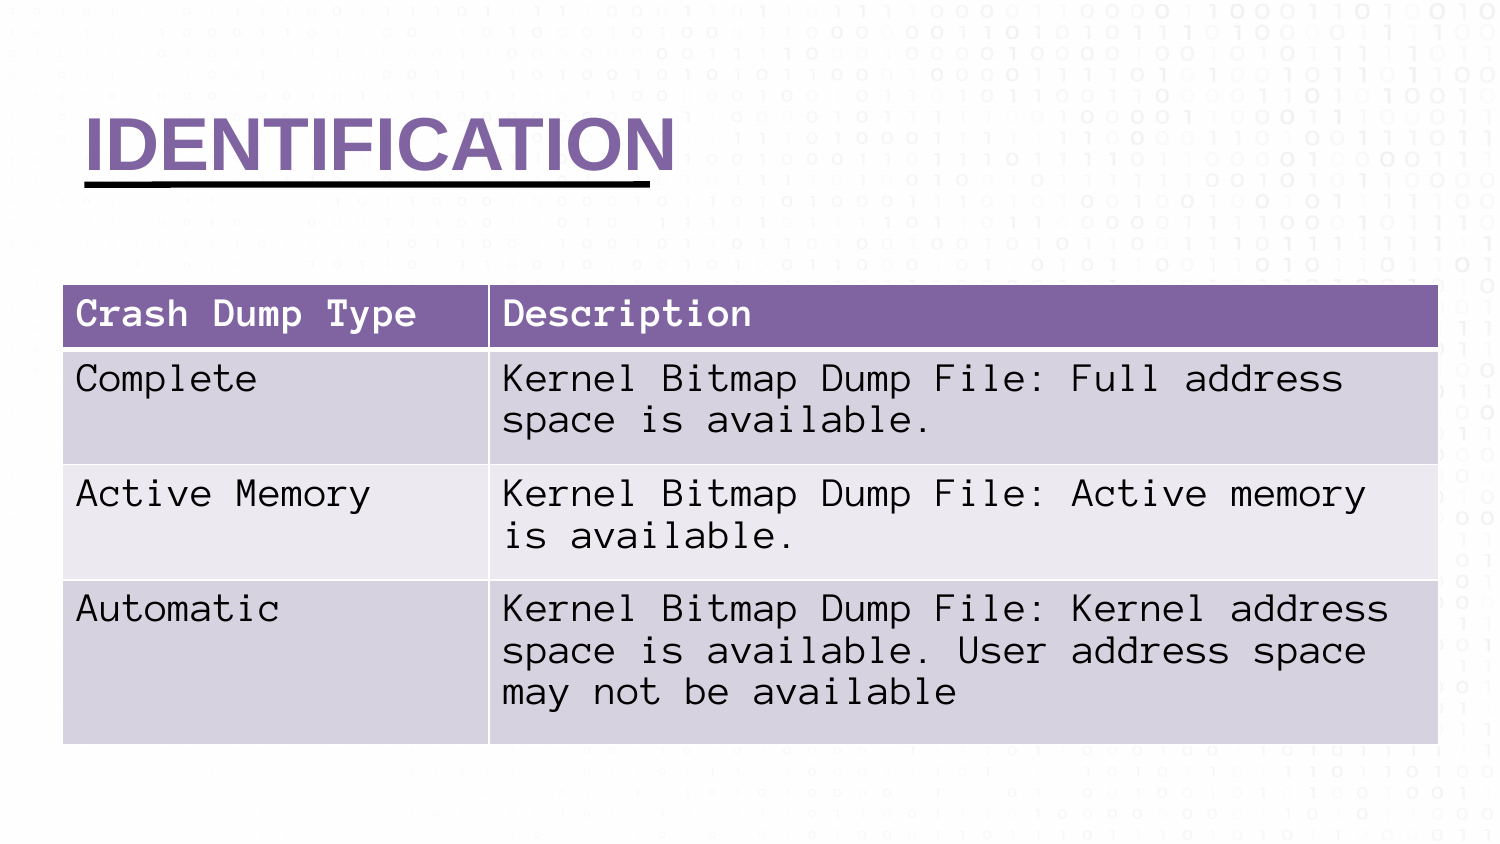

IDENTIFICATION

| Crash Dump Type | Description |
| --- | --- |
| Complete | Kernel Bitmap Dump File: Full address space is available. |
| Active Memory | Kernel Bitmap Dump File: Active memory is available. |
| Automatic | Kernel Bitmap Dump File: Kernel address space is available. User address space may not be available |